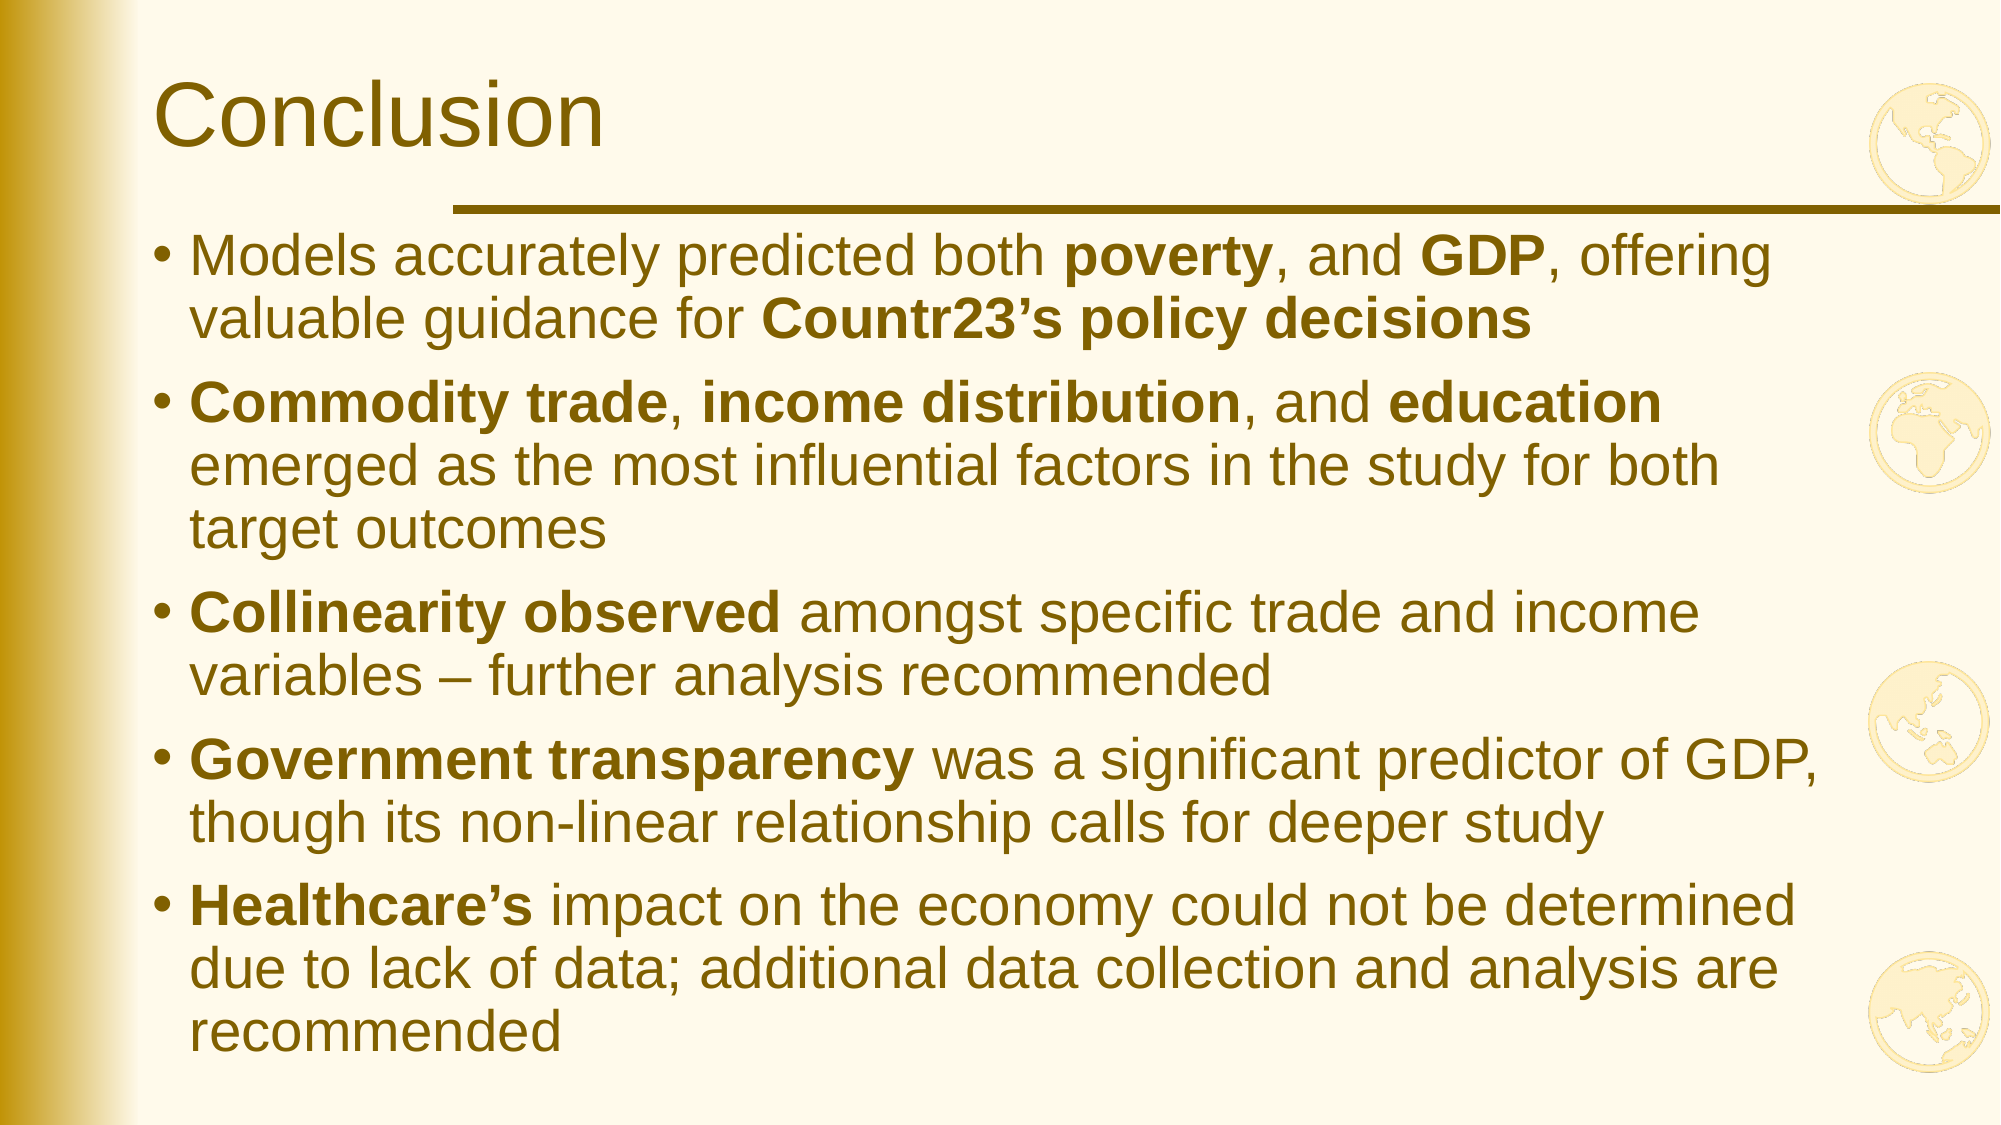

# Conclusion
Models accurately predicted both poverty, and GDP, offering valuable guidance for Countr23’s policy decisions
Commodity trade, income distribution, and education emerged as the most influential factors in the study for both target outcomes
Collinearity observed amongst specific trade and income variables – further analysis recommended
Government transparency was a significant predictor of GDP, though its non-linear relationship calls for deeper study
Healthcare’s impact on the economy could not be determined due to lack of data; additional data collection and analysis are recommended